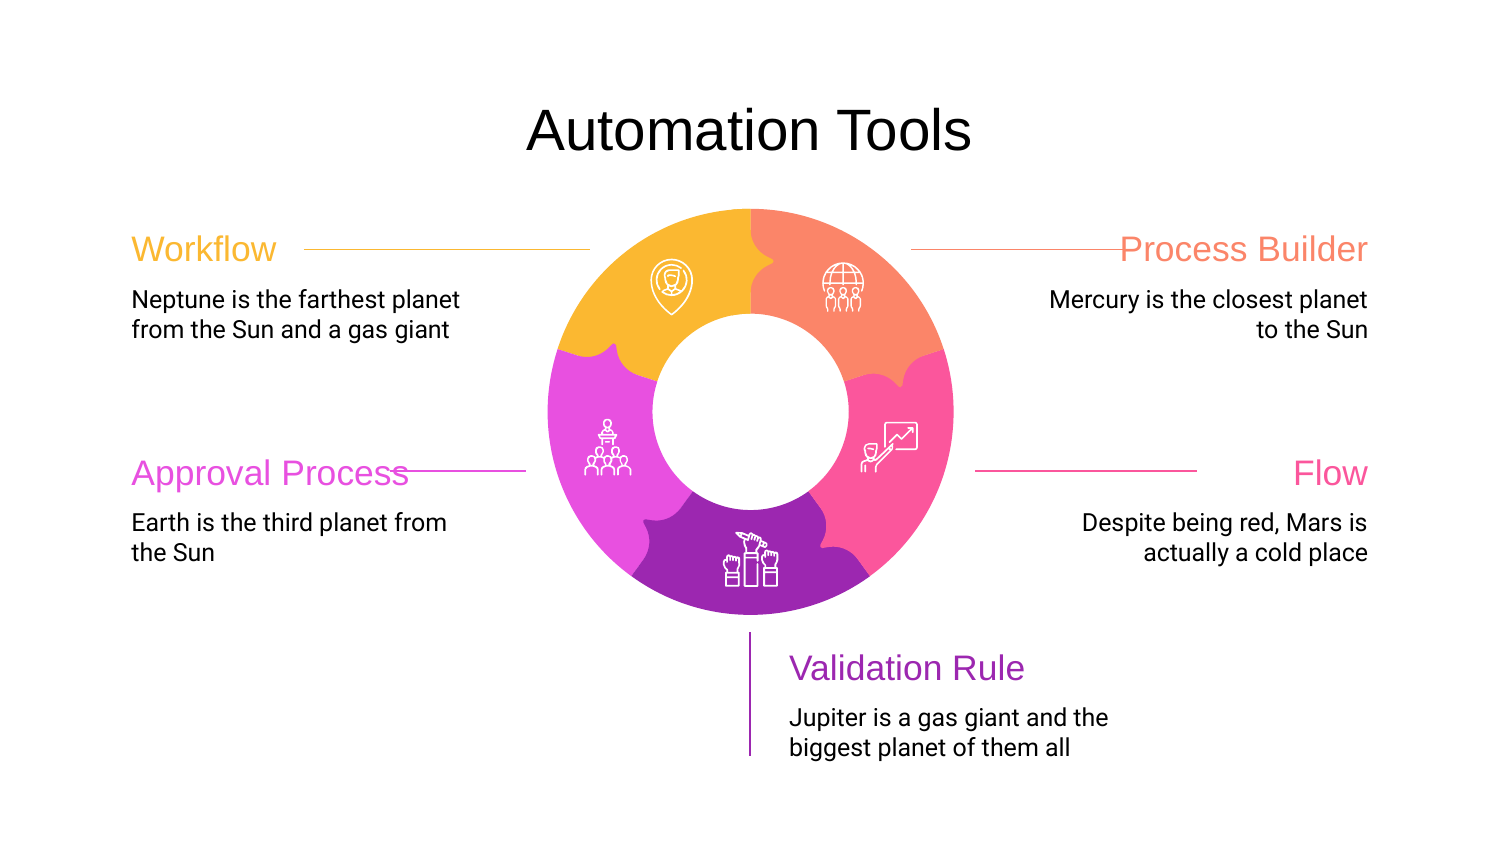

# Automation Tools

Workflow
Neptune is the farthest planet from the Sun and a gas giant
Process Builder
Mercury is the closest planet to the Sun

Flow
Despite being red, Mars is actually a cold place
Approval Process
Earth is the third planet from the Sun

Validation Rule
Jupiter is a gas giant and the biggest planet of them all